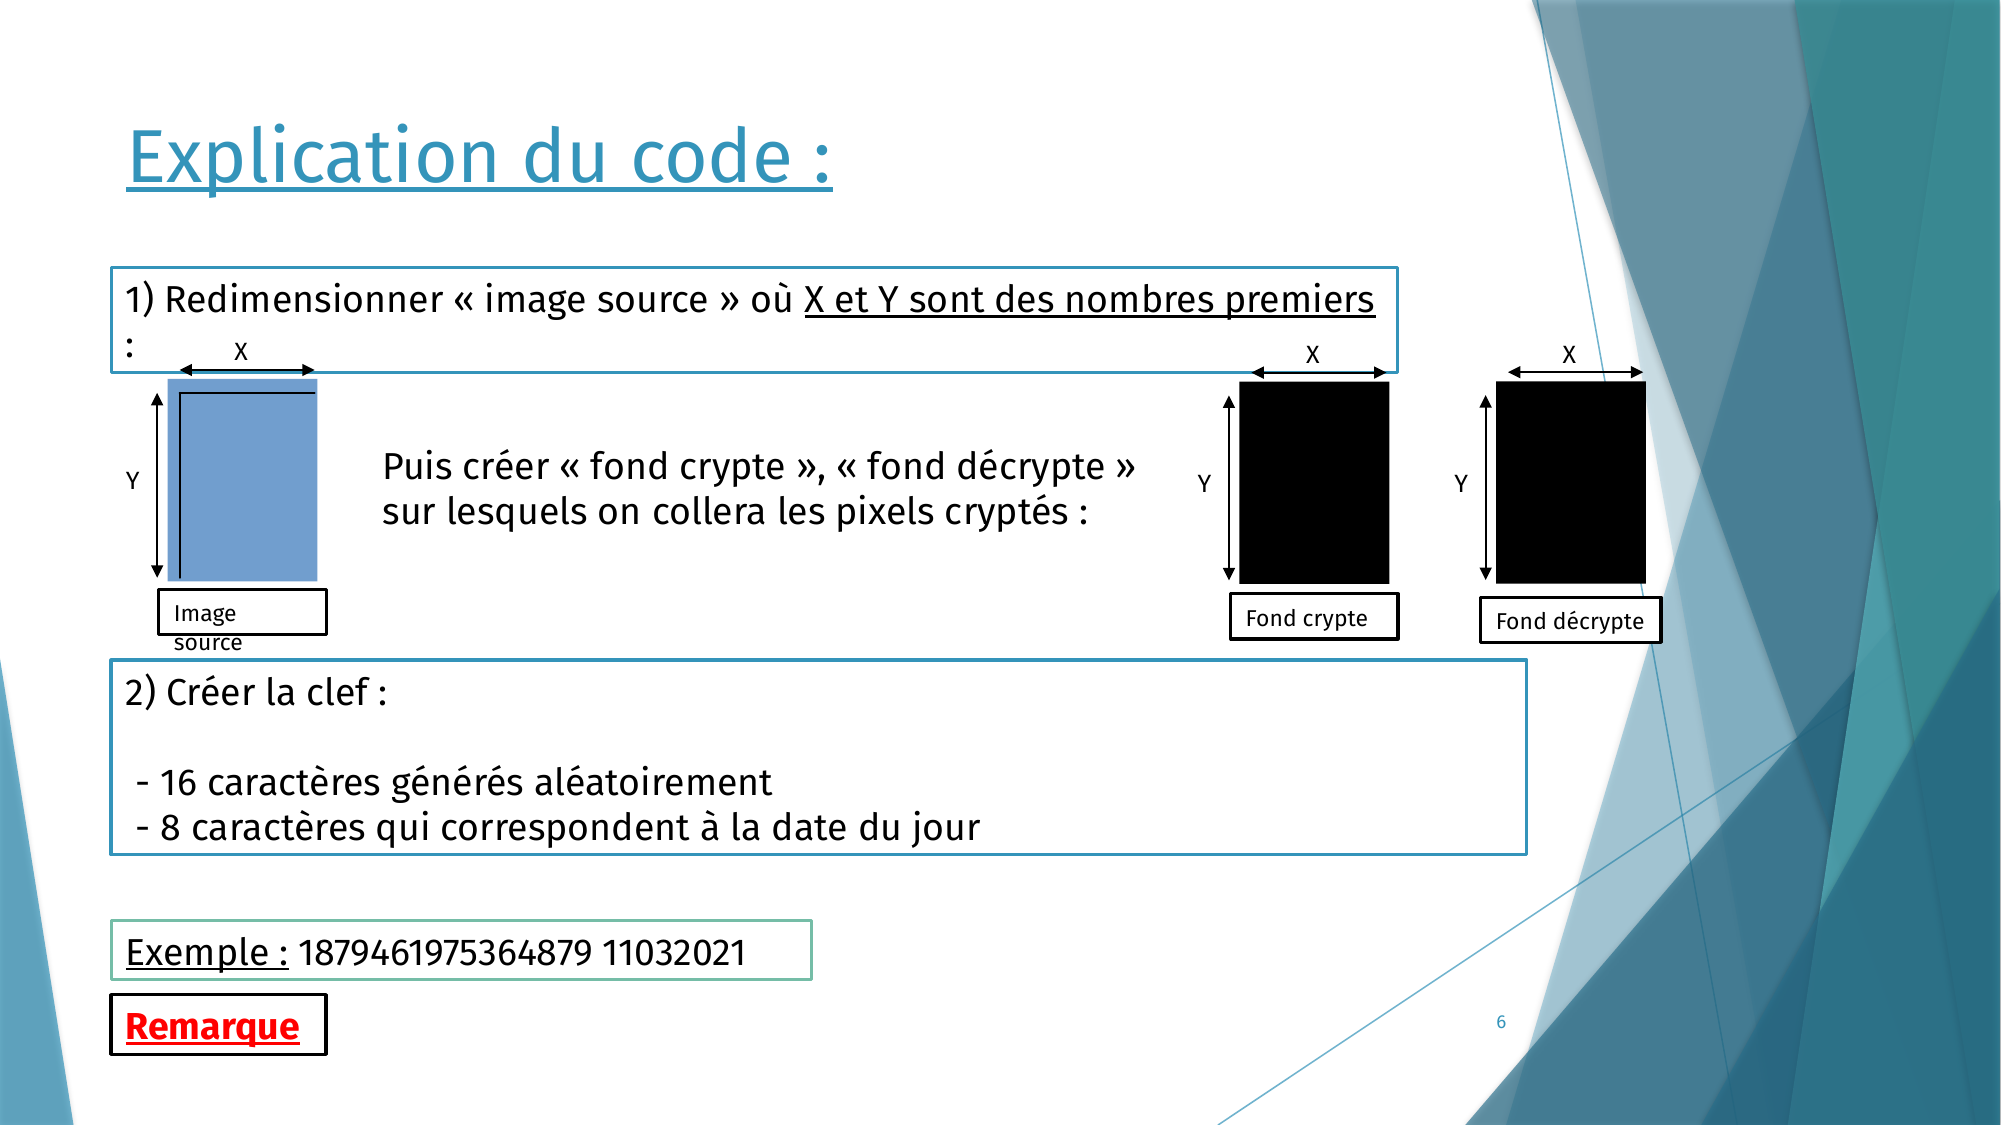

# Explication du code :
1) Redimensionner « image source » où X et Y sont des nombres premiers :
X

Y
X

Y
X

Y
Puis créer « fond crypte », « fond décrypte » sur lesquels on collera les pixels cryptés :
Image source
Fond crypte
Fond décrypte
2) Créer la clef :

 - 16 caractères générés aléatoirement
 - 8 caractères qui correspondent à la date du jour
Exemple : 1879461975364879 11032021
6
Remarque